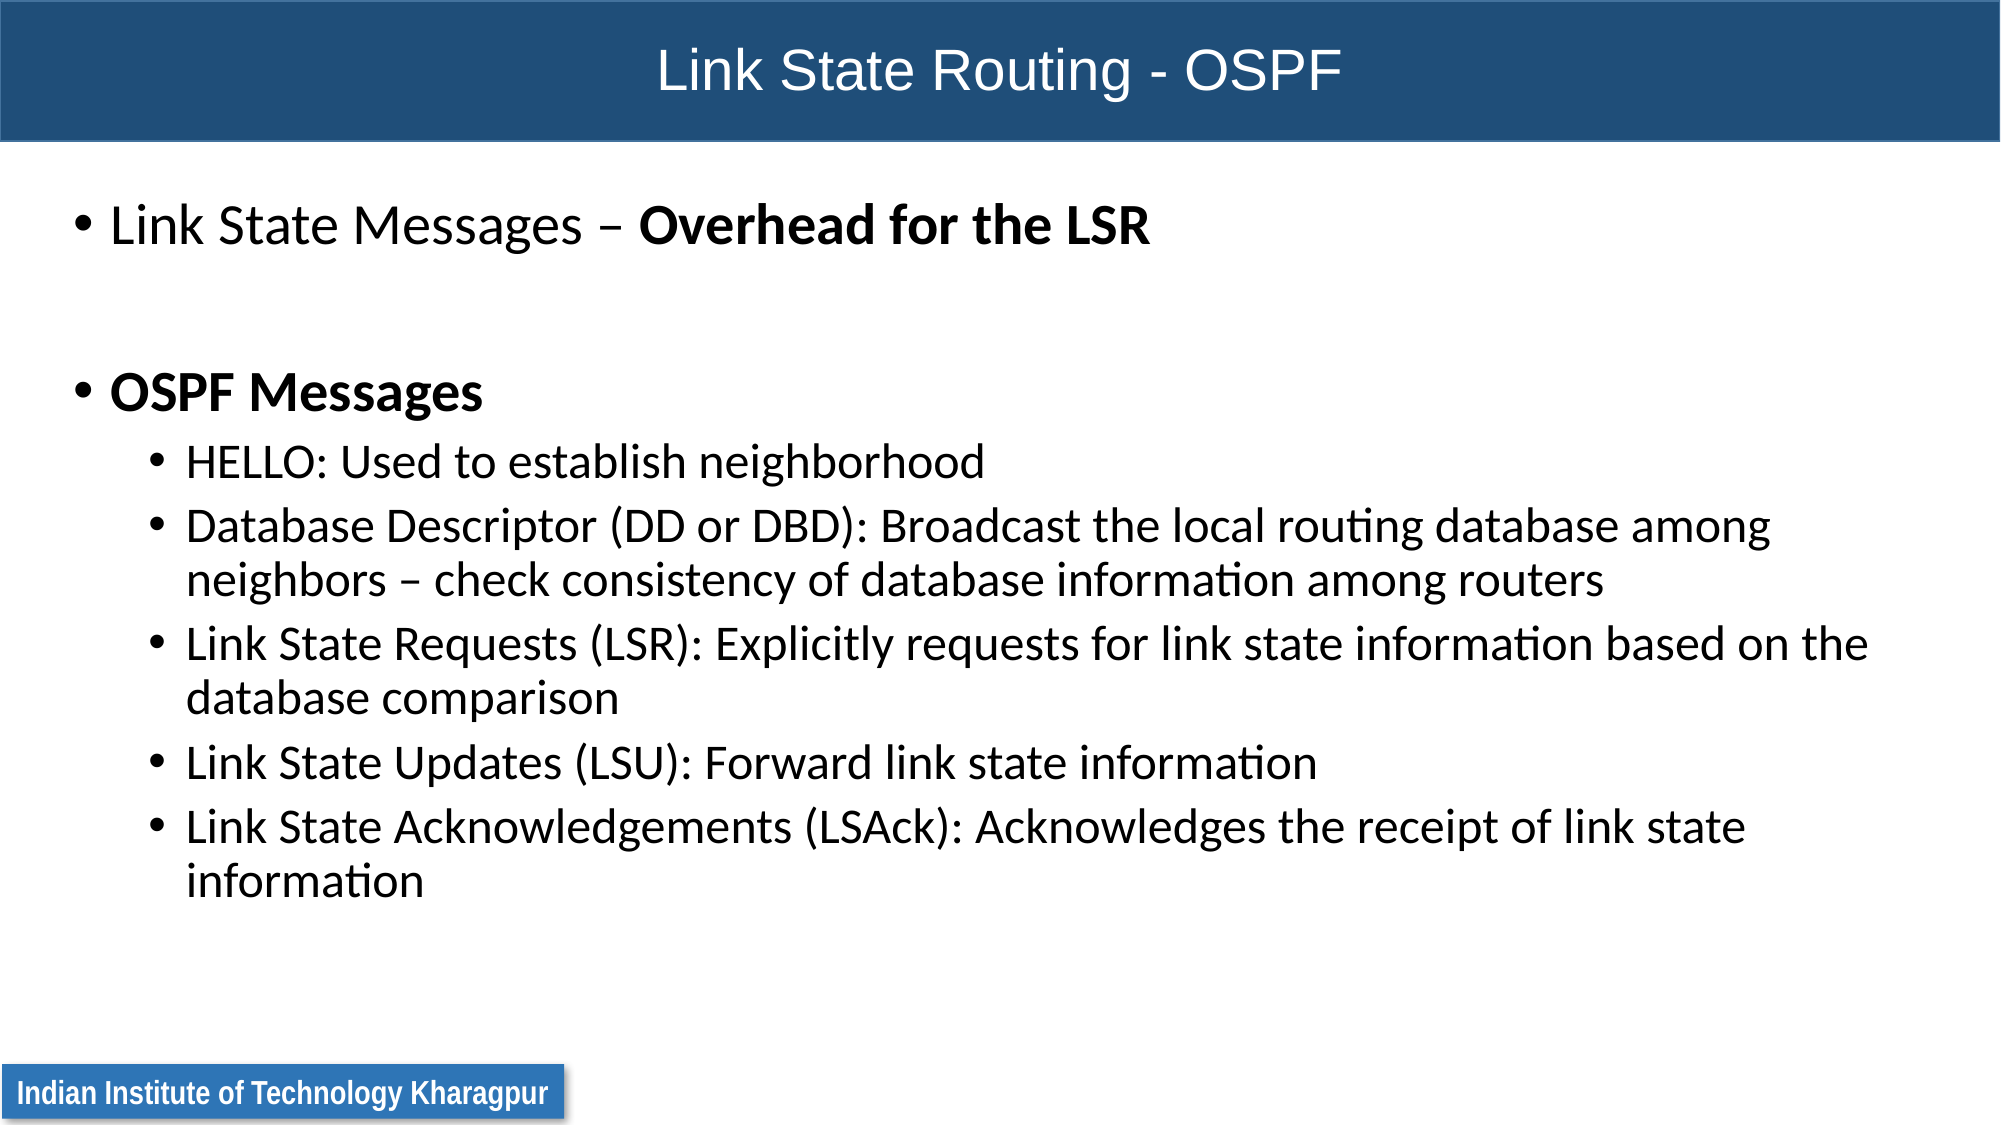

# Link State Routing - OSPF
Link State Messages – Overhead for the LSR

OSPF Messages
HELLO: Used to establish neighborhood
Database Descriptor (DD or DBD): Broadcast the local routing database among neighbors – check consistency of database information among routers
Link State Requests (LSR): Explicitly requests for link state information based on the database comparison
Link State Updates (LSU): Forward link state information
Link State Acknowledgements (LSAck): Acknowledges the receipt of link state information